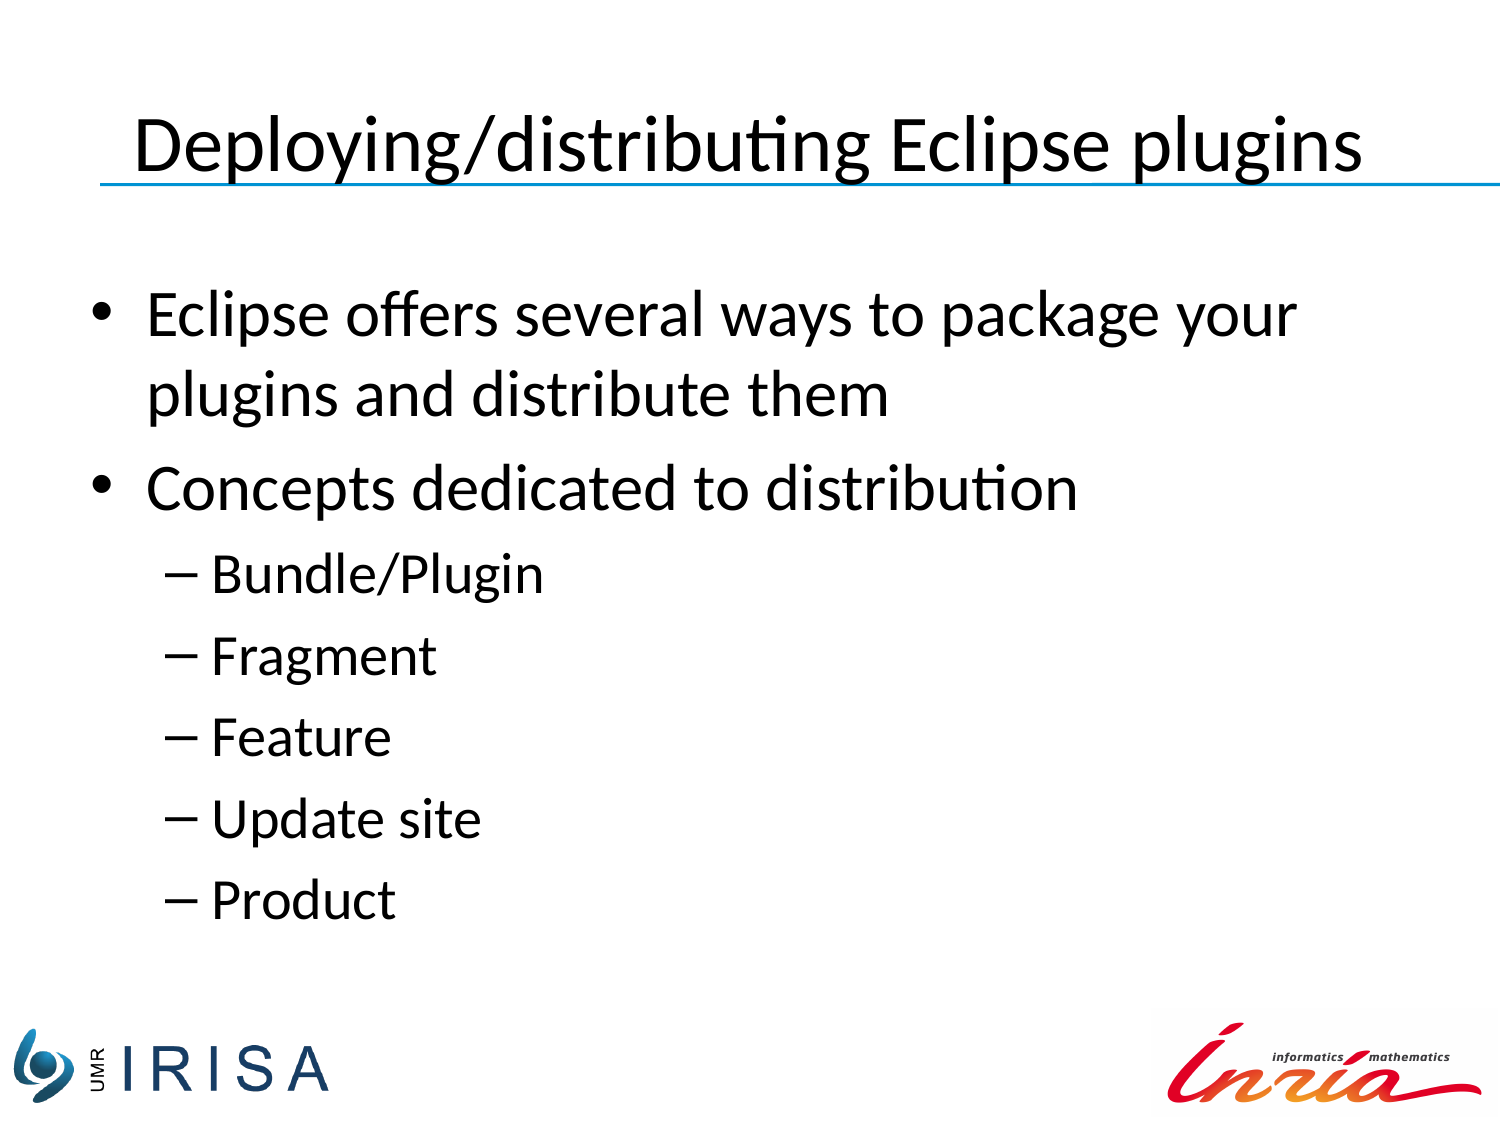

# Deploying/distributing Eclipse plugins
Eclipse offers several ways to package your plugins and distribute them
Concepts dedicated to distribution
Bundle/Plugin
Fragment
Feature
Update site
Product